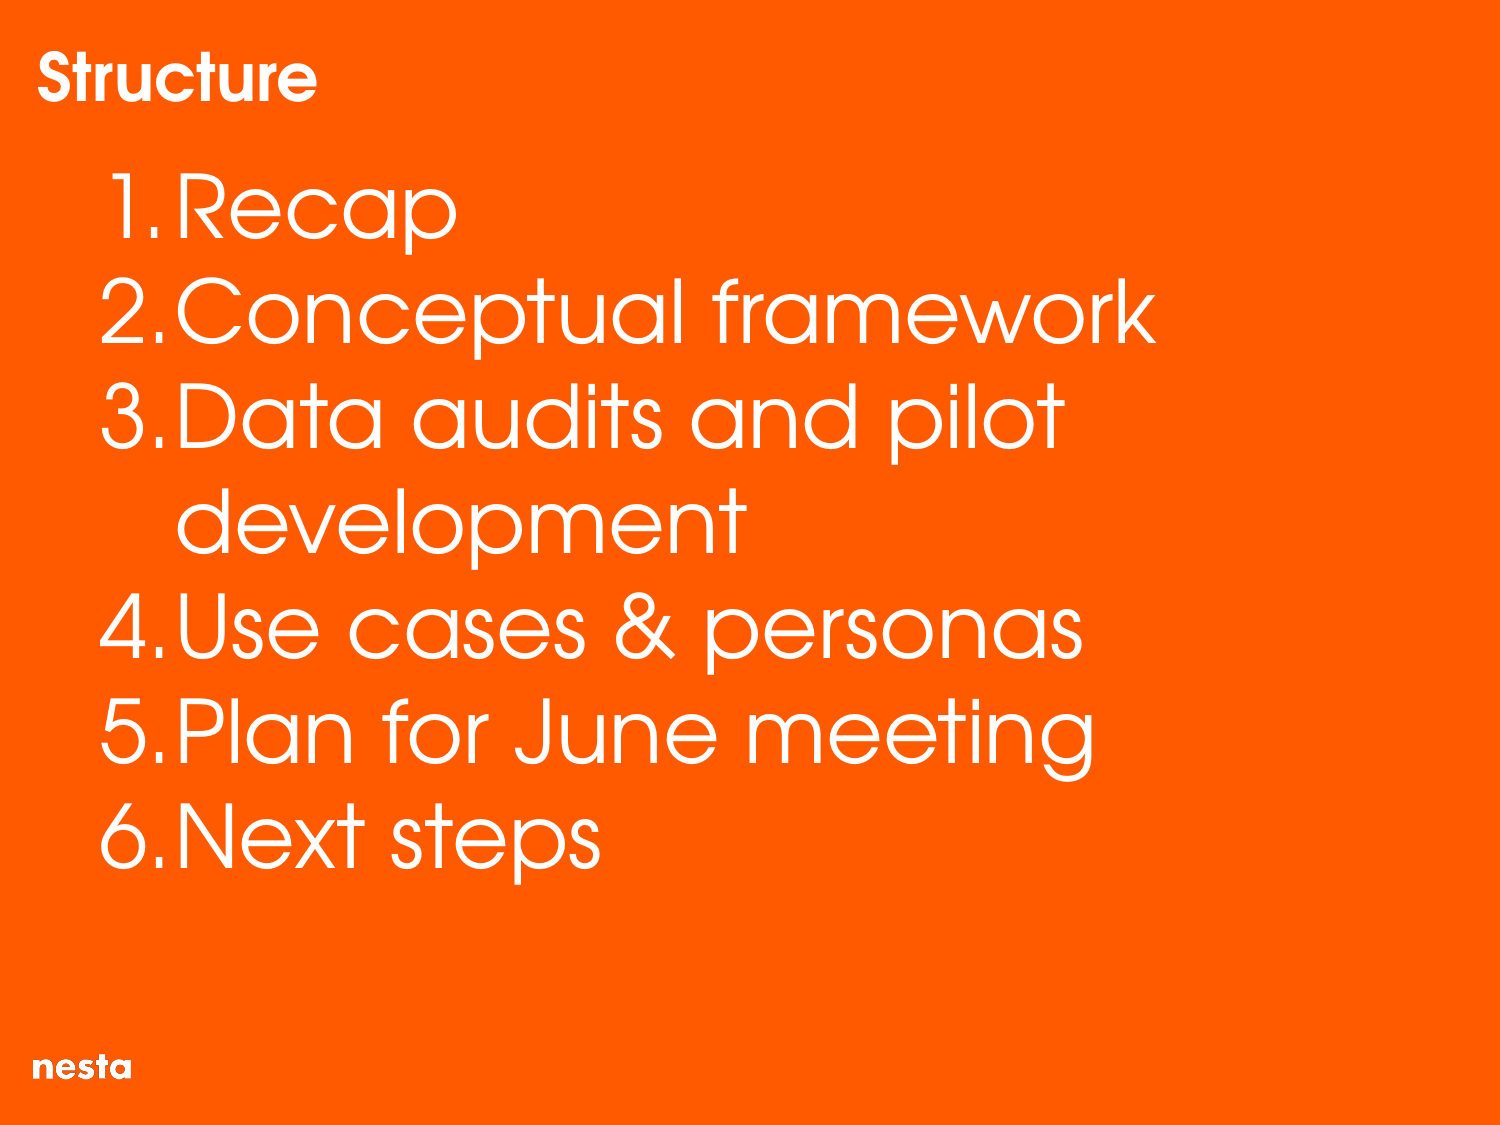

Structure
Recap
Conceptual framework
Data audits and pilot development
Use cases & personas
Plan for June meeting
Next steps